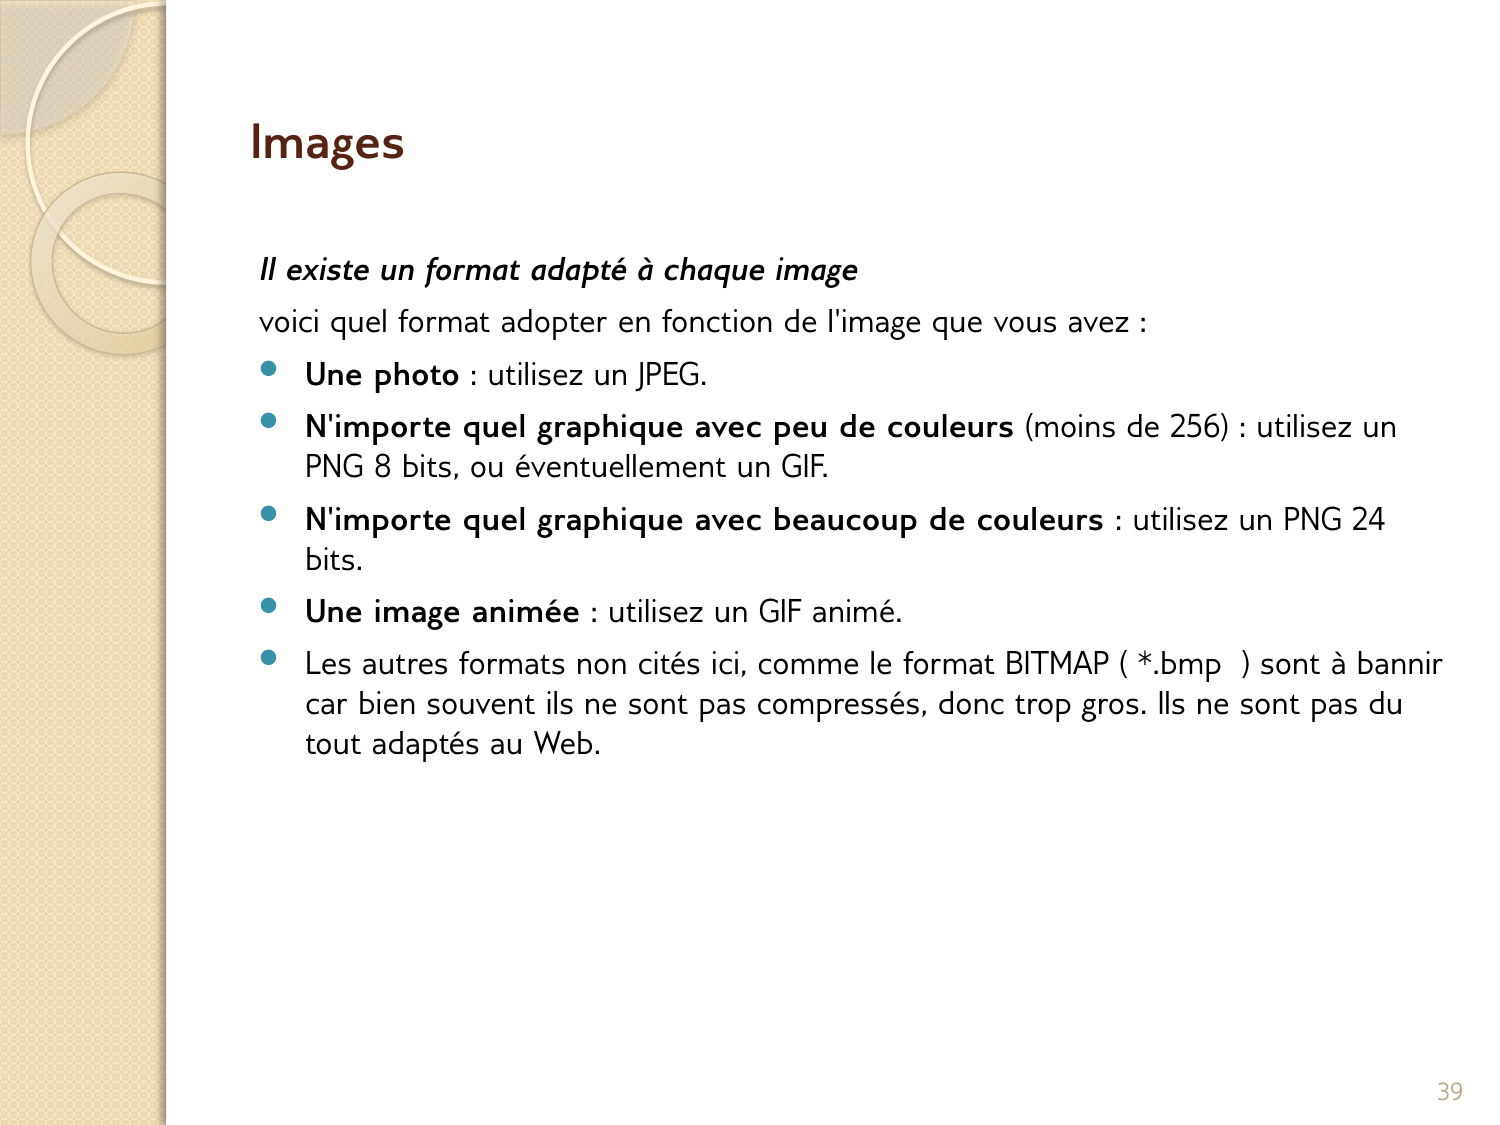

# Images
Il existe un format adapté à chaque image
voici quel format adopter en fonction de l'image que vous avez :
Une photo : utilisez un JPEG.
N'importe quel graphique avec peu de couleurs (moins de 256) : utilisez un PNG 8 bits, ou éventuellement un GIF.
N'importe quel graphique avec beaucoup de couleurs : utilisez un PNG 24 bits.
Une image animée : utilisez un GIF animé.
Les autres formats non cités ici, comme le format BITMAP ( *.bmp  ) sont à bannir car bien souvent ils ne sont pas compressés, donc trop gros. Ils ne sont pas du tout adaptés au Web.

39